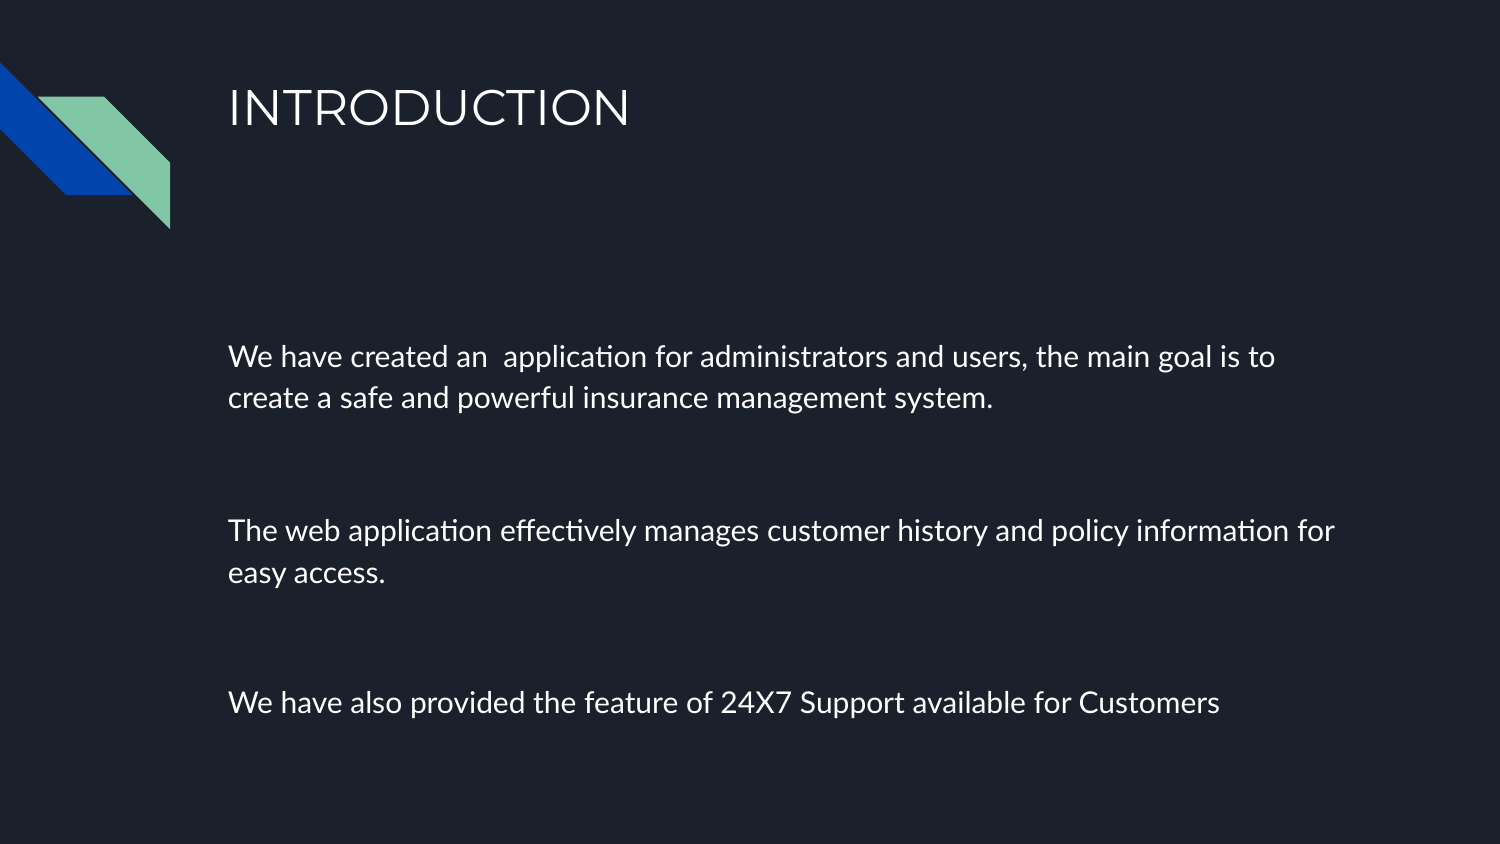

# INTRODUCTION

We have created an  application for administrators and users, the main goal is to create a safe and powerful insurance management system.

The web application effectively manages customer history and policy information for easy access.

We have also provided the feature of 24X7 Support available for Customers